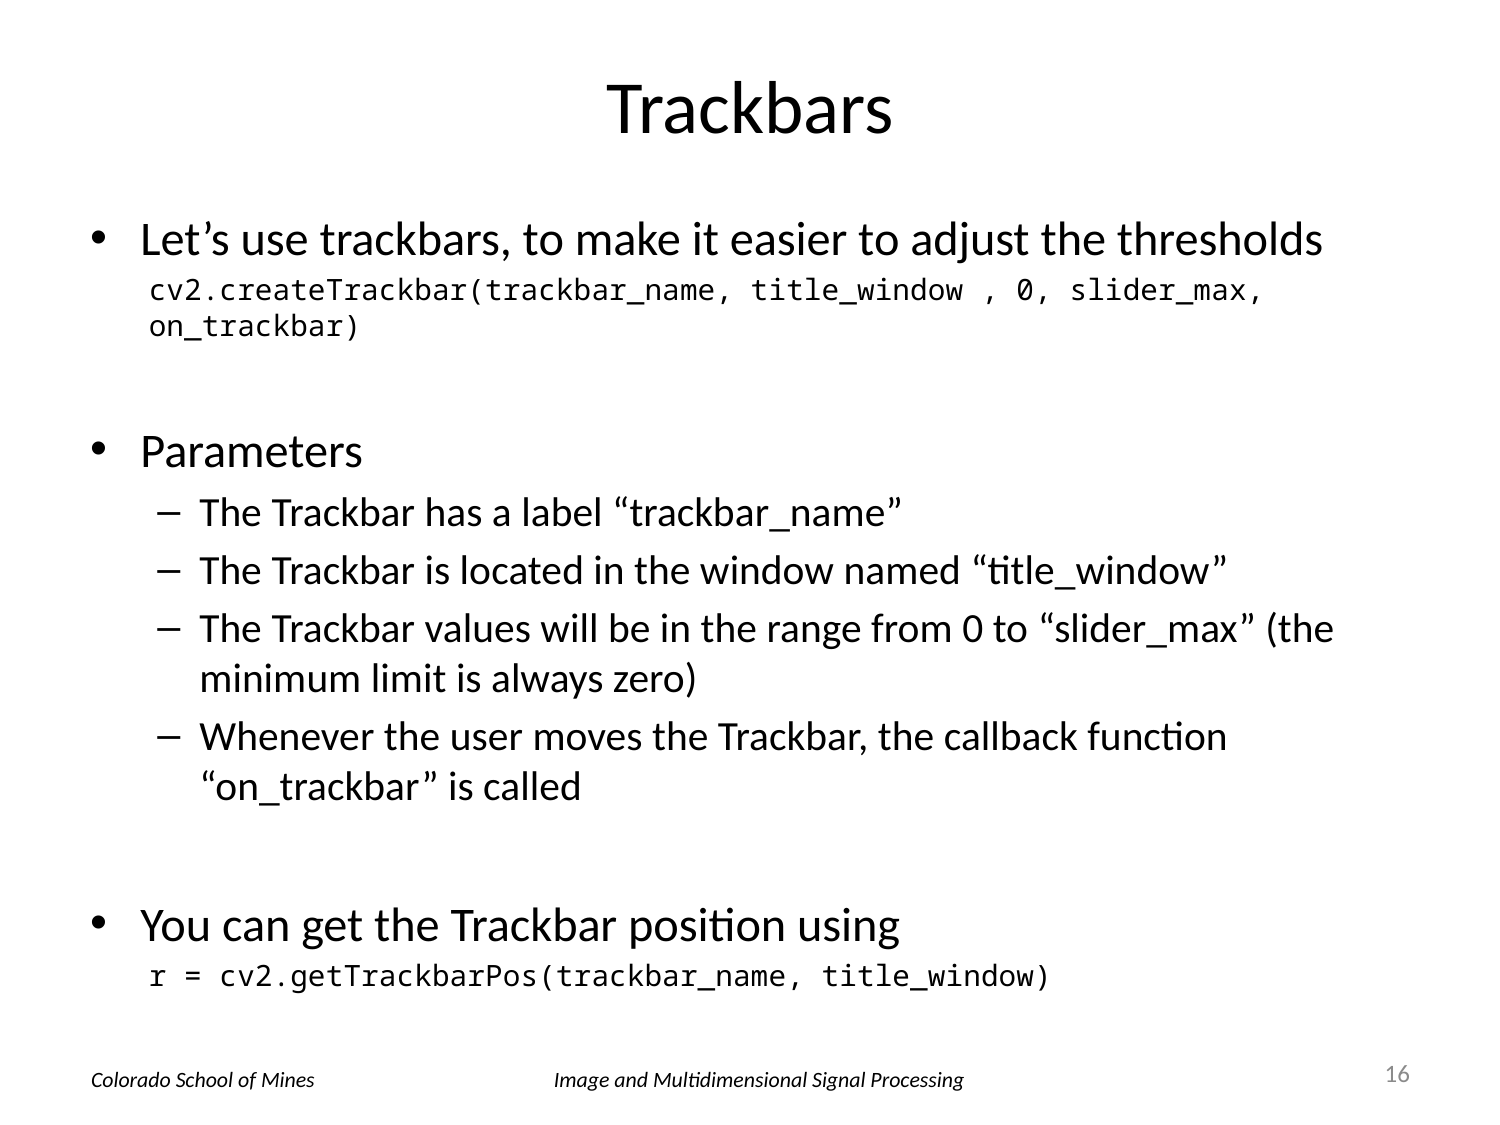

# Trackbars
Let’s use trackbars, to make it easier to adjust the thresholds
cv2.createTrackbar(trackbar_name, title_window , 0, slider_max, on_trackbar)

Parameters
The Trackbar has a label “trackbar_name”
The Trackbar is located in the window named “title_window”
The Trackbar values will be in the range from 0 to “slider_max” (the minimum limit is always zero)
Whenever the user moves the Trackbar, the callback function “on_trackbar” is called

You can get the Trackbar position using
r = cv2.getTrackbarPos(trackbar_name, title_window)

16